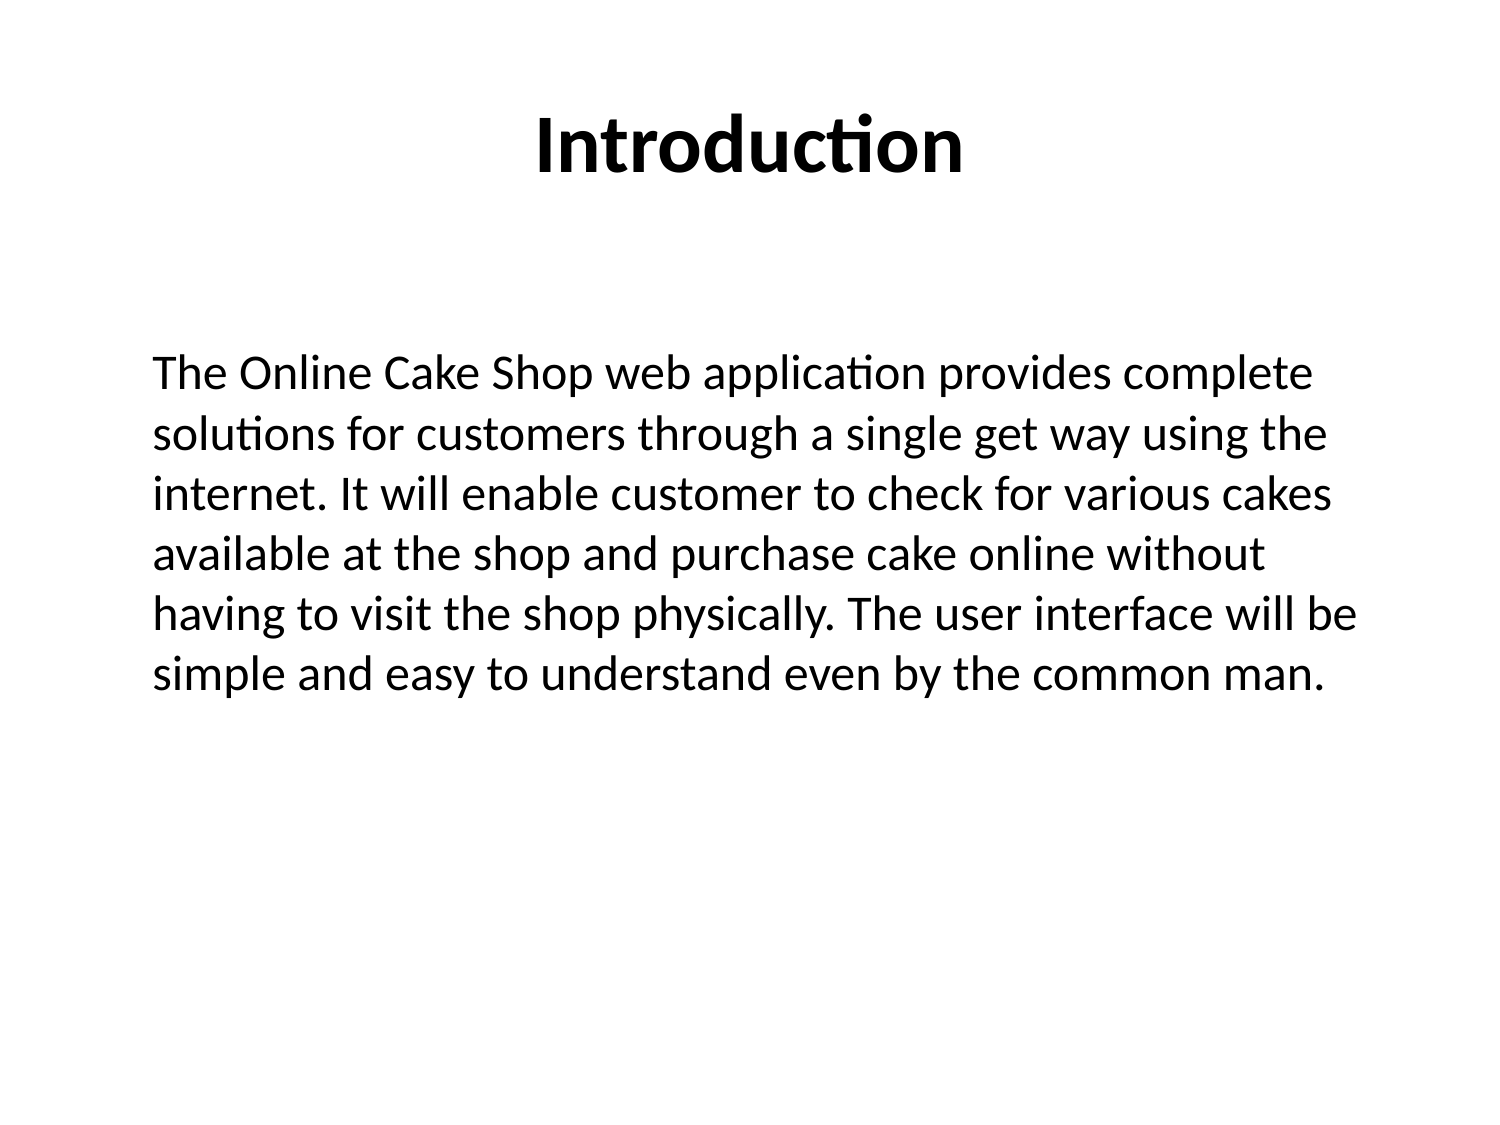

# Introduction

The Online Cake Shop web application provides complete solutions for customers through a single get way using the internet. It will enable customer to check for various cakes available at the shop and purchase cake online without having to visit the shop physically. The user interface will be simple and easy to understand even by the common man.